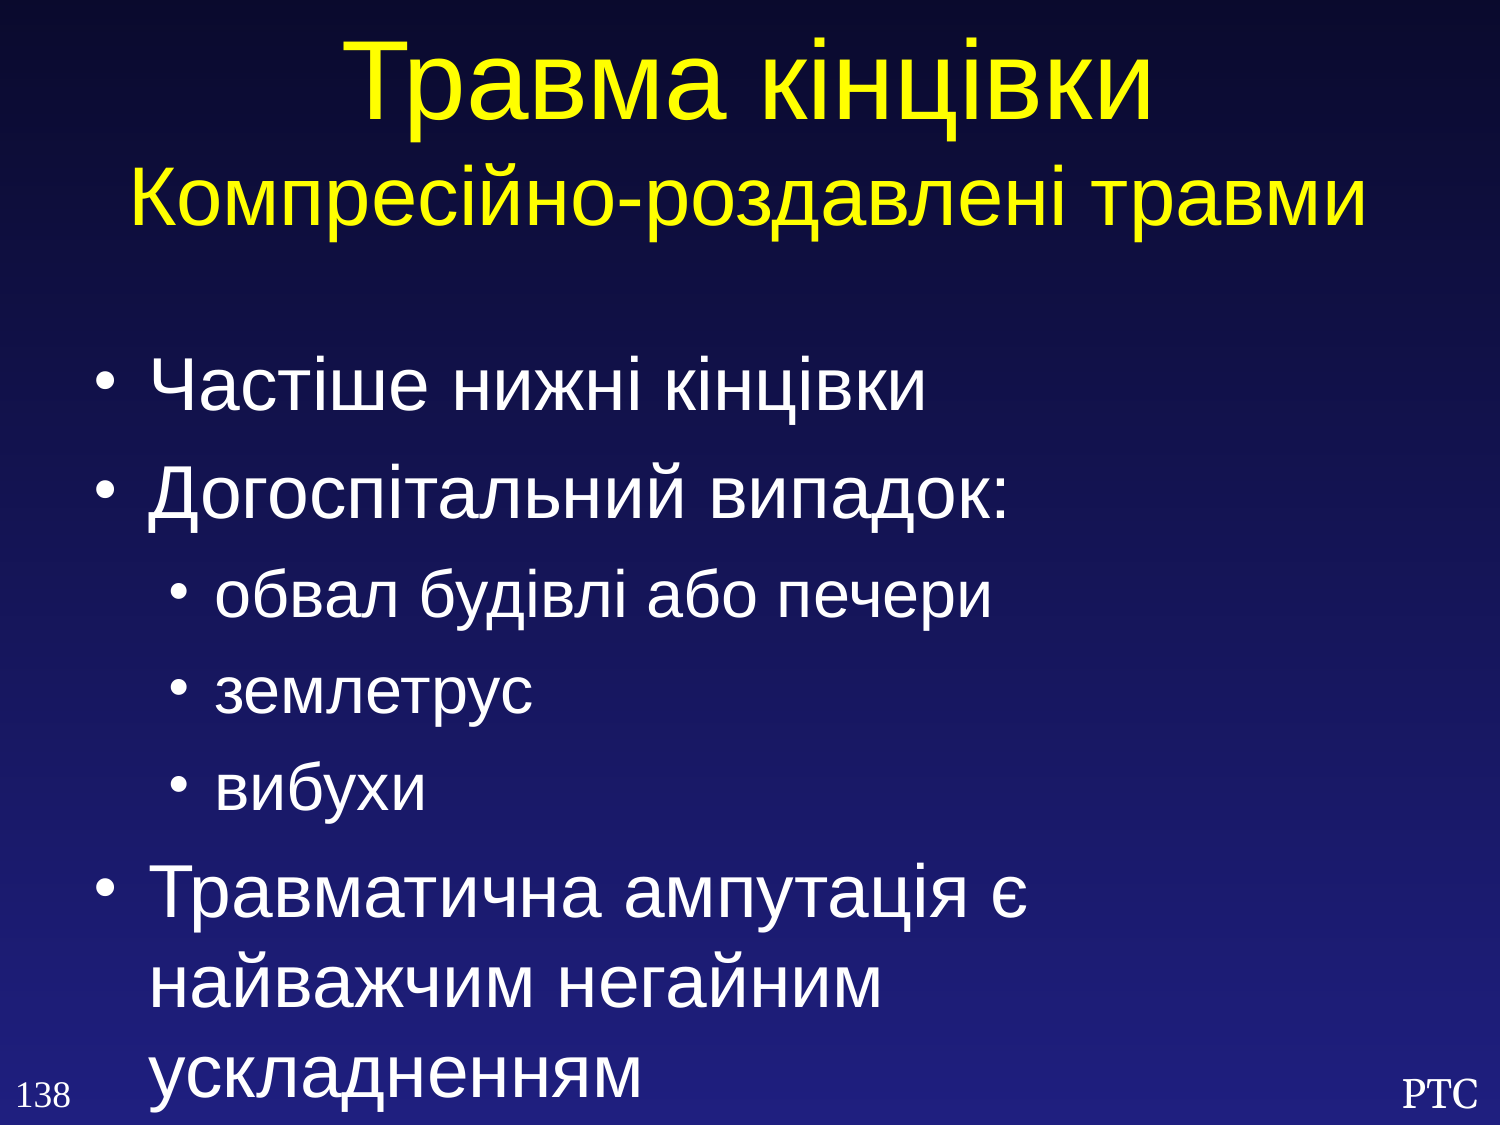

Травма кінцівки
Компресійно-роздавлені травми
Частіше нижні кінцівки
Догоспітальний випадок:
обвал будівлі або печери
землетрус
вибухи
Травматична ампутація є найважчим негайним ускладненням
138